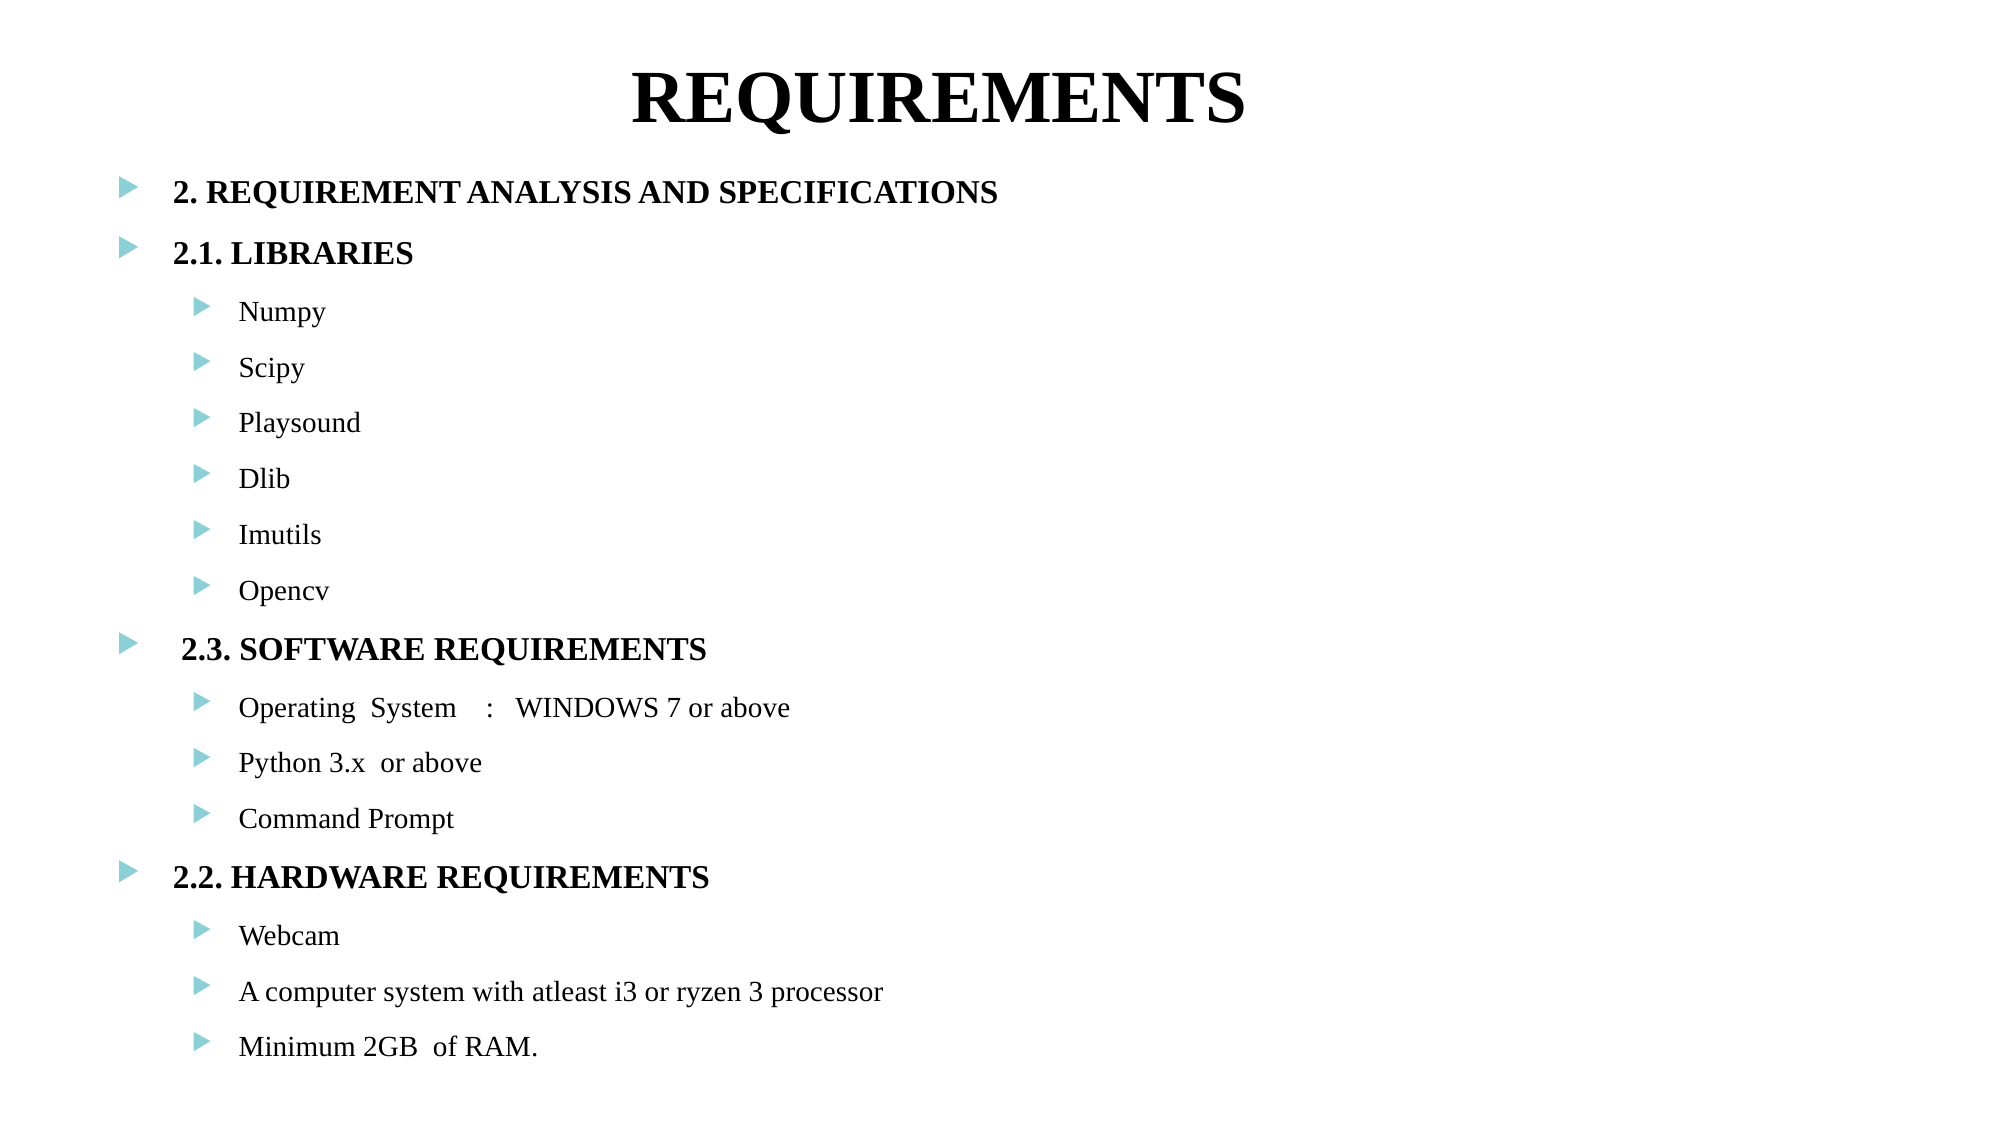

# REQUIREMENTS
2. REQUIREMENT ANALYSIS AND SPECIFICATIONS
2.1. LIBRARIES
Numpy
Scipy
Playsound
Dlib
Imutils
Opencv
 2.3. SOFTWARE REQUIREMENTS
Operating  System    :   WINDOWS 7 or above
Python 3.x  or above
Command Prompt
2.2. HARDWARE REQUIREMENTS
Webcam
A computer system with atleast i3 or ryzen 3 processor
Minimum 2GB  of RAM.